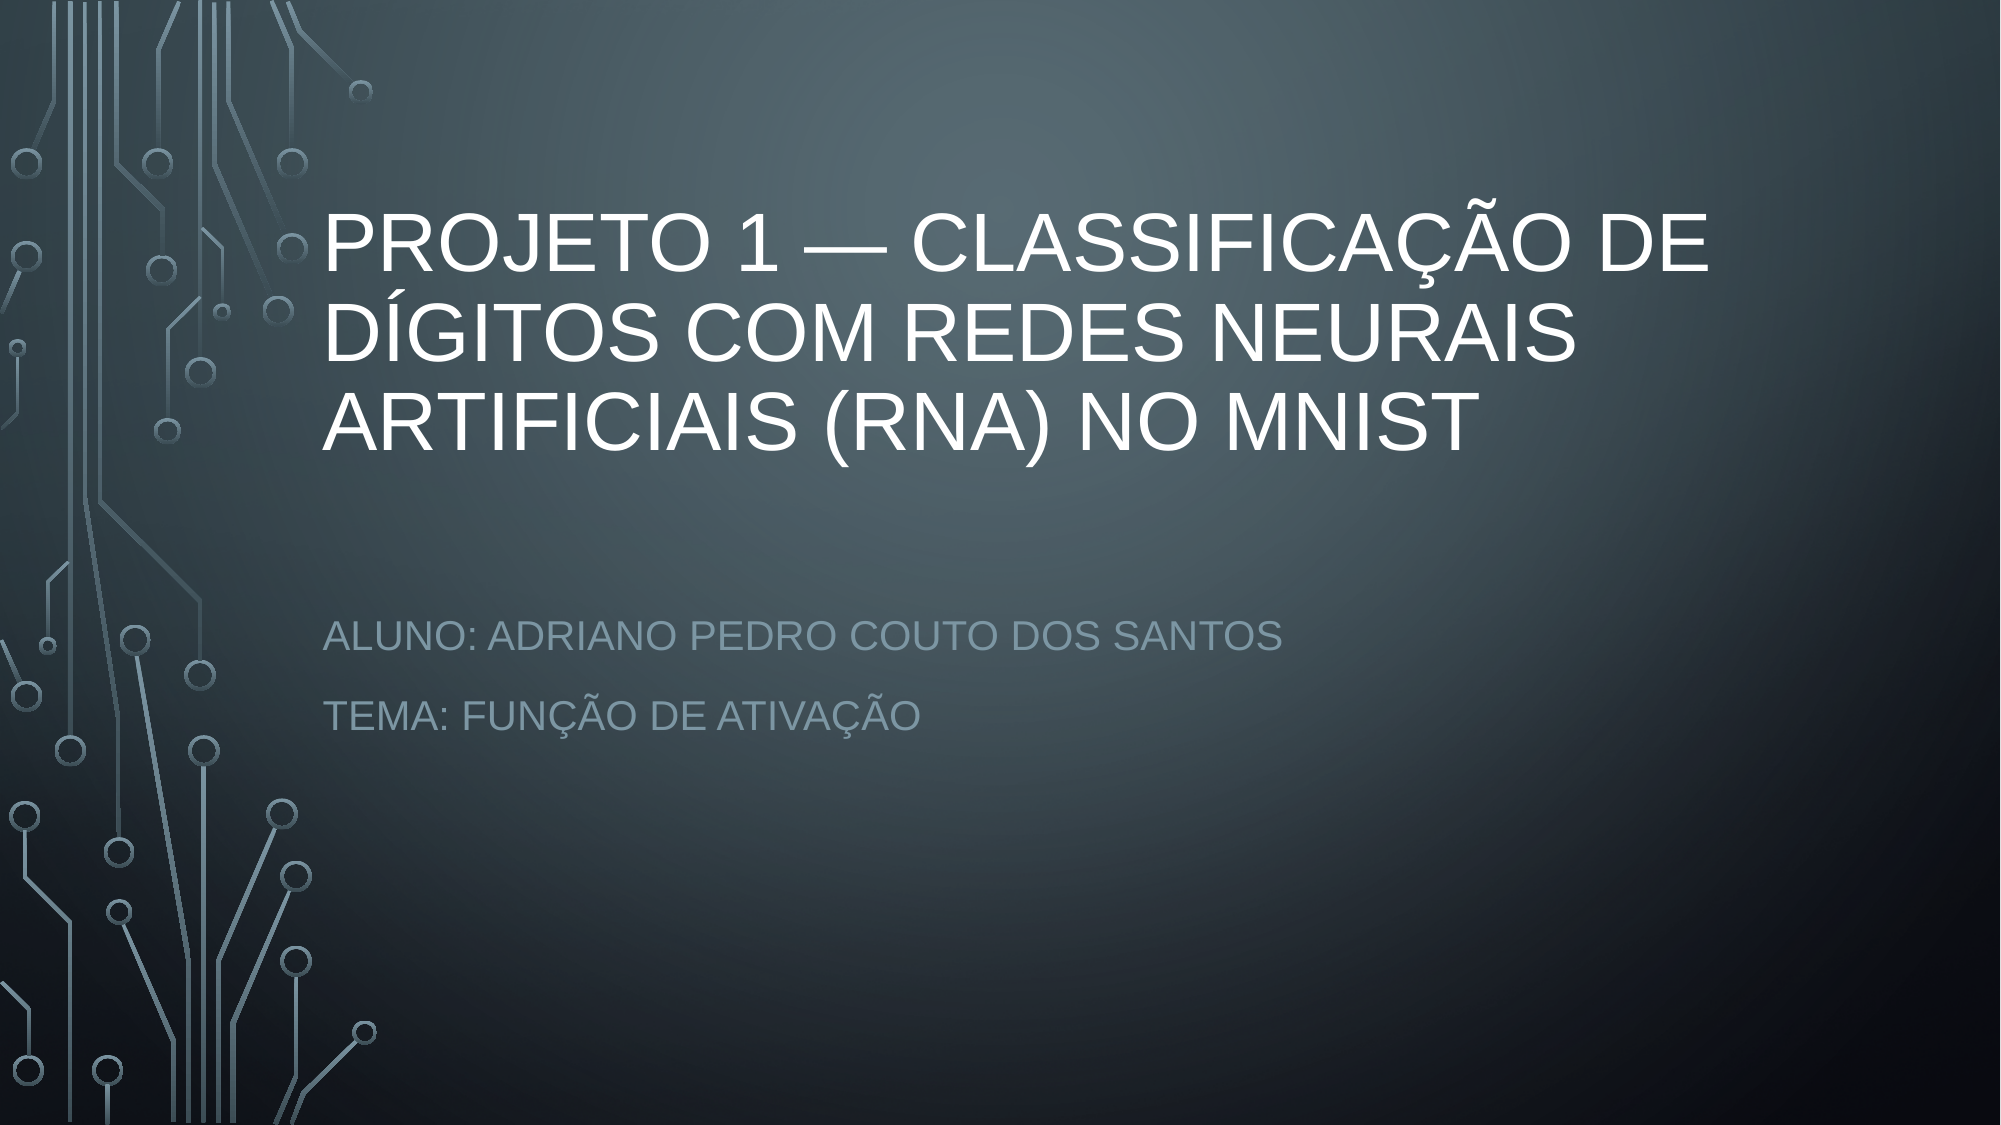

# Projeto 1 — Classificação de Dígitos com Redes Neurais Artificiais (RNA) no MNIST
ALUNO: ADRIANO PEDRO COUTO DOS SANTOS
TEMA: FUNÇÃO DE ATIVAÇÃO